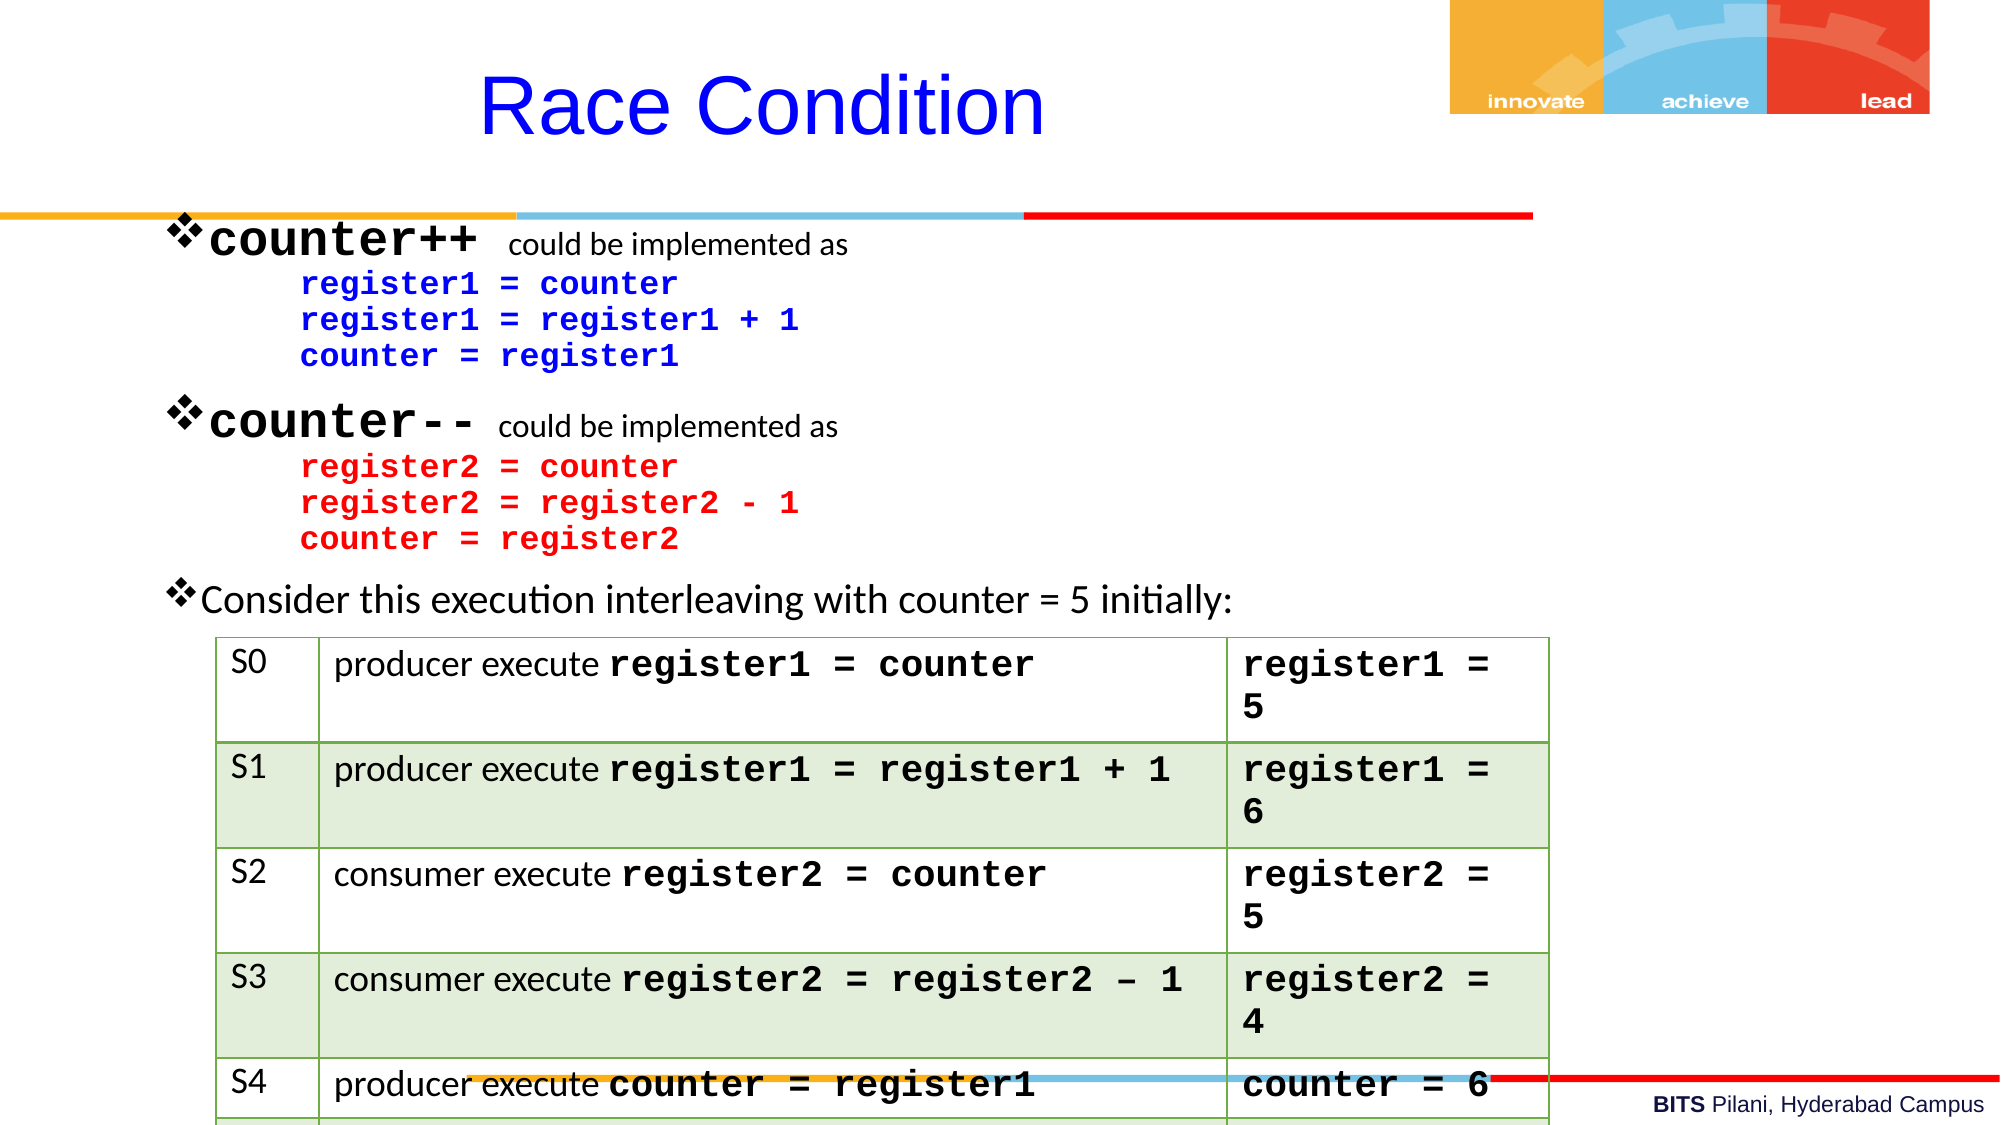

Race Condition
counter++ could be implemented as
     register1 = counter
     register1 = register1 + 1
     counter = register1
counter-- could be implemented as
     register2 = counter
     register2 = register2 - 1
     counter = register2
Consider this execution interleaving with counter = 5 initially:

| S0 | producer execute register1 = counter | register1 = 5 |
| --- | --- | --- |
| S1 | producer execute register1 = register1 + 1 | register1 = 6 |
| S2 | consumer execute register2 = counter | register2 = 5 |
| S3 | consumer execute register2 = register2 – 1 | register2 = 4 |
| S4 | producer execute counter = register1 | counter = 6 |
| S5 | consumer execute counter = register2 | counter = 4 |